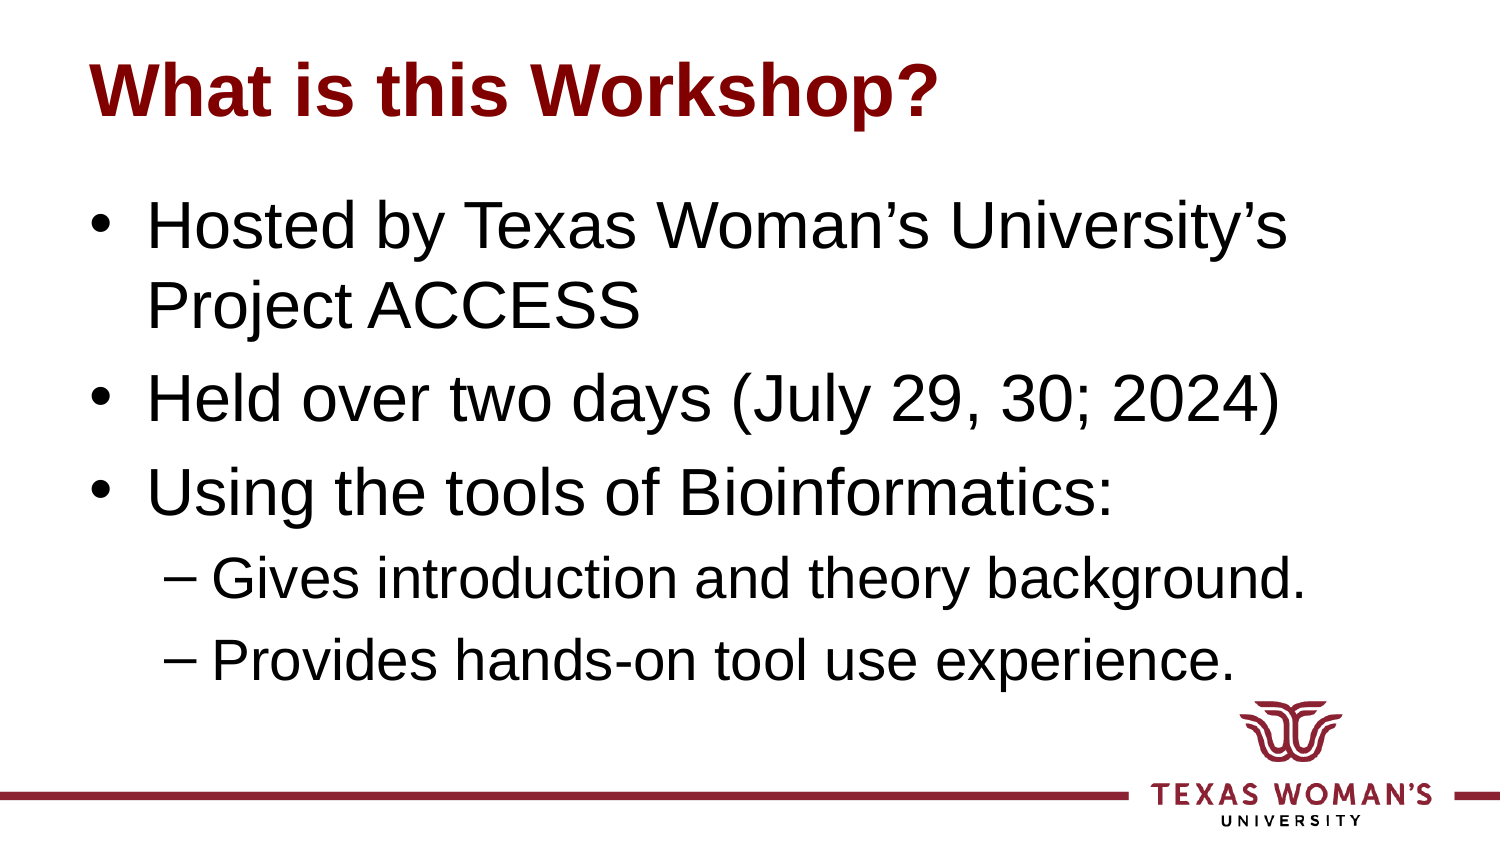

# What is this Workshop?
Hosted by Texas Woman’s University’s Project ACCESS
Held over two days (July 29, 30; 2024)
Using the tools of Bioinformatics:
Gives introduction and theory background.
Provides hands-on tool use experience.